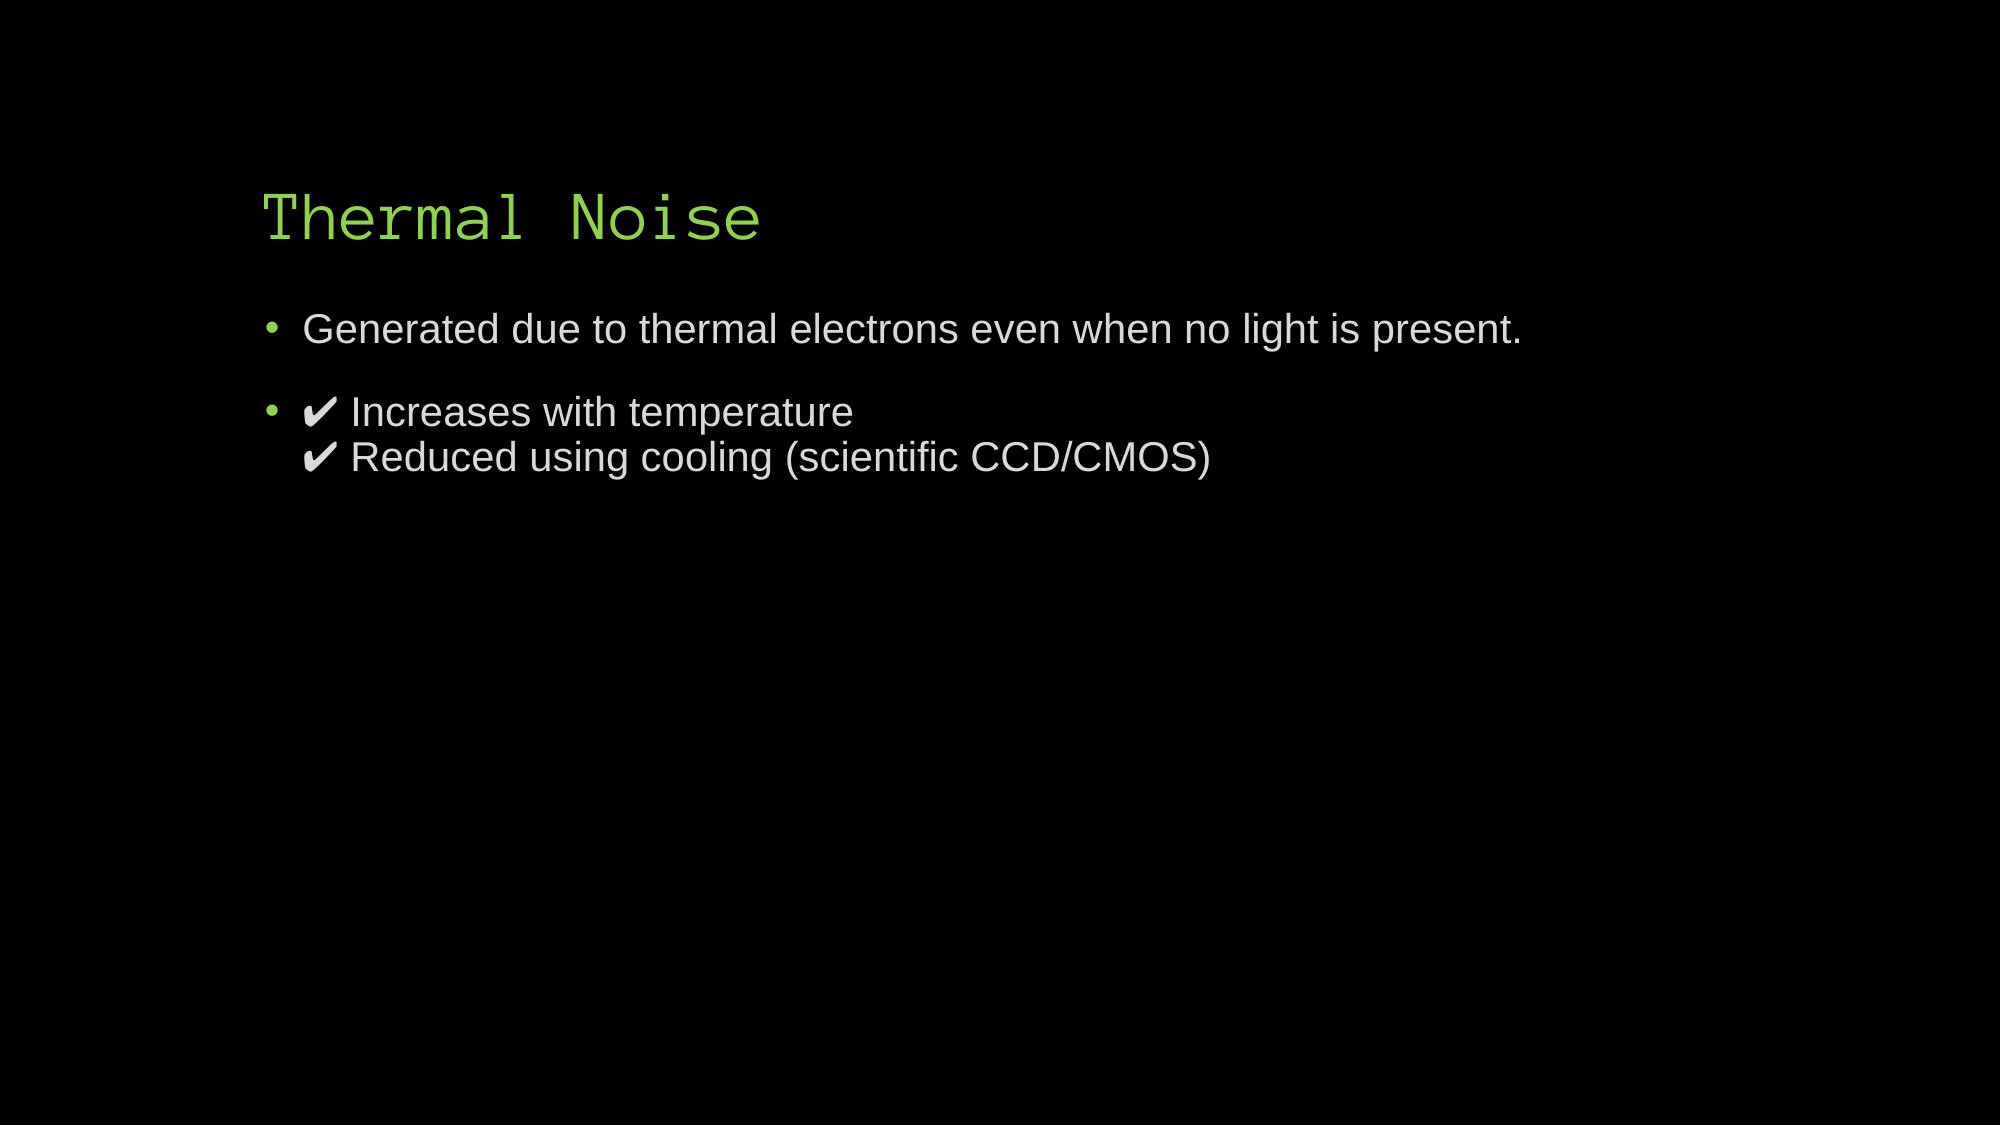

# Thermal Noise
Generated due to thermal electrons even when no light is present.
✔ Increases with temperature
✔ Reduced using cooling (scientific CCD/CMOS)